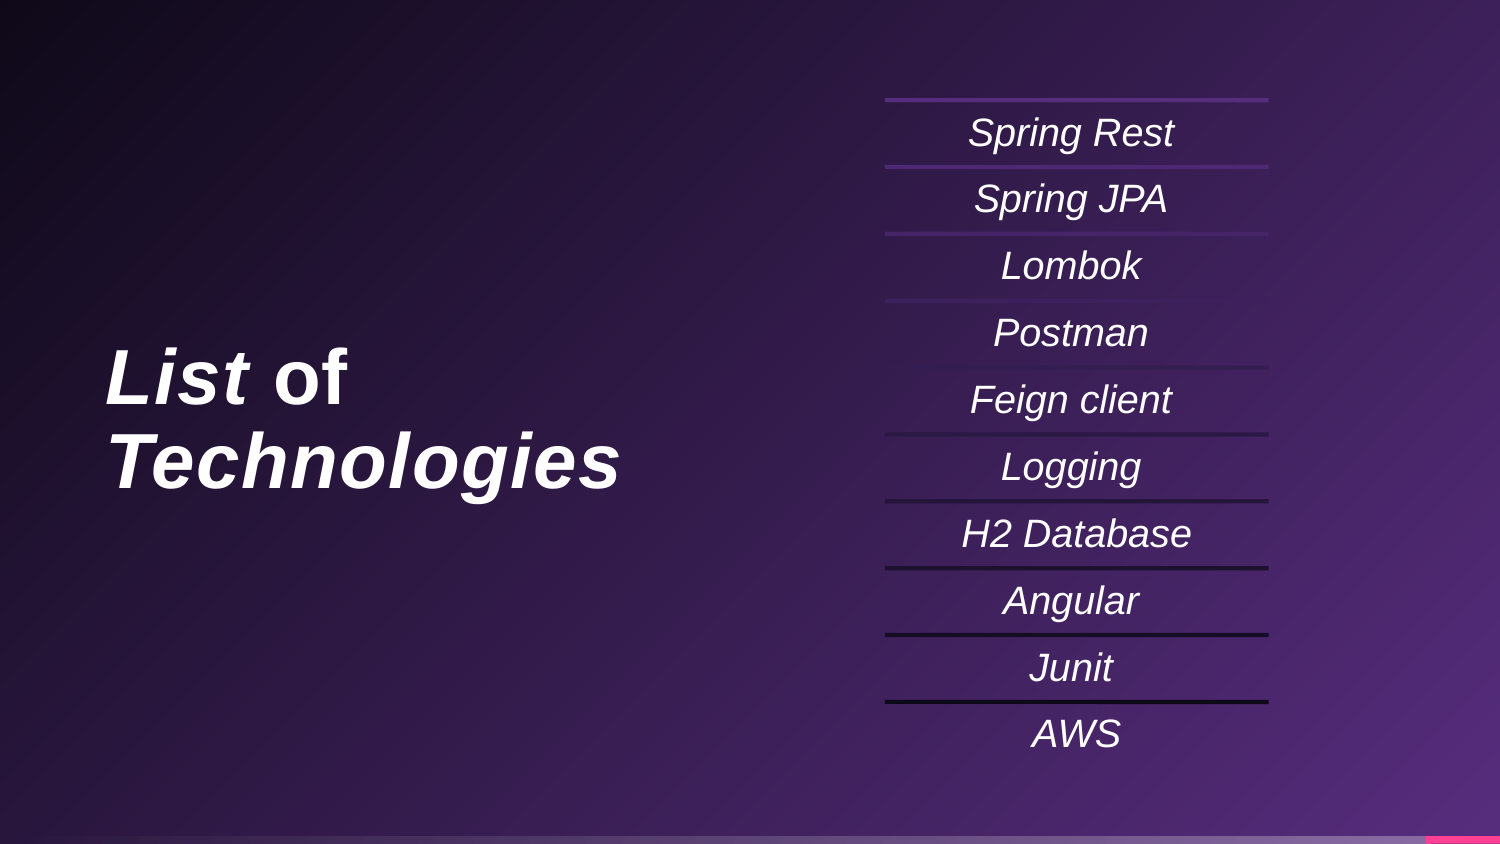

# List of Technologies
Spring Rest
Spring JPA
Lombok
Postman
Feign client
Logging
H2 Database
Angular
Junit
AWS